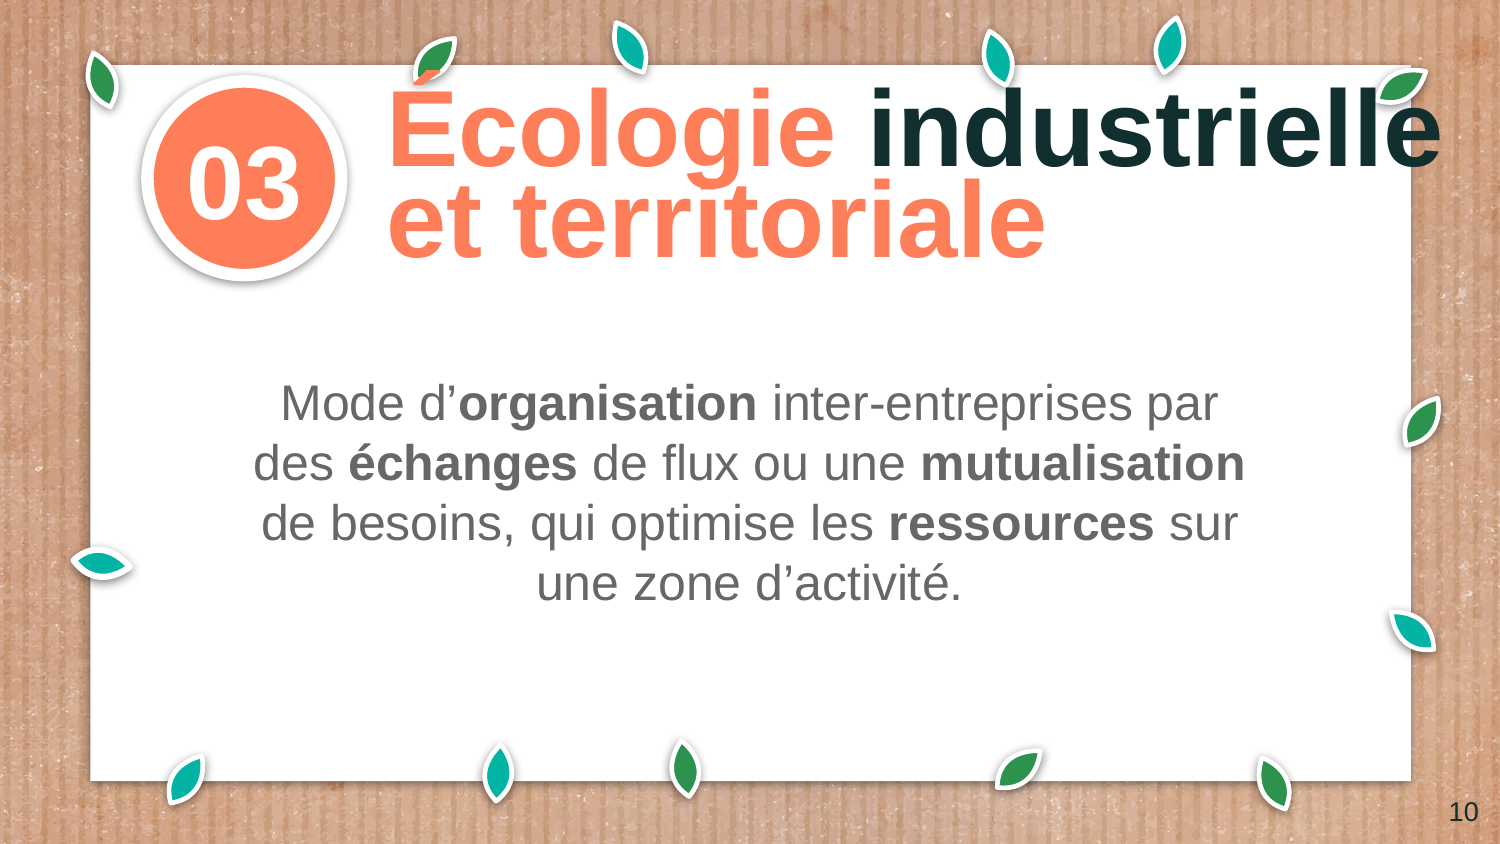

Écologie industrielle et territoriale

03
Mode d’organisation inter-entreprises par des échanges de flux ou une mutualisation de besoins, qui optimise les ressources sur une zone d’activité.
10